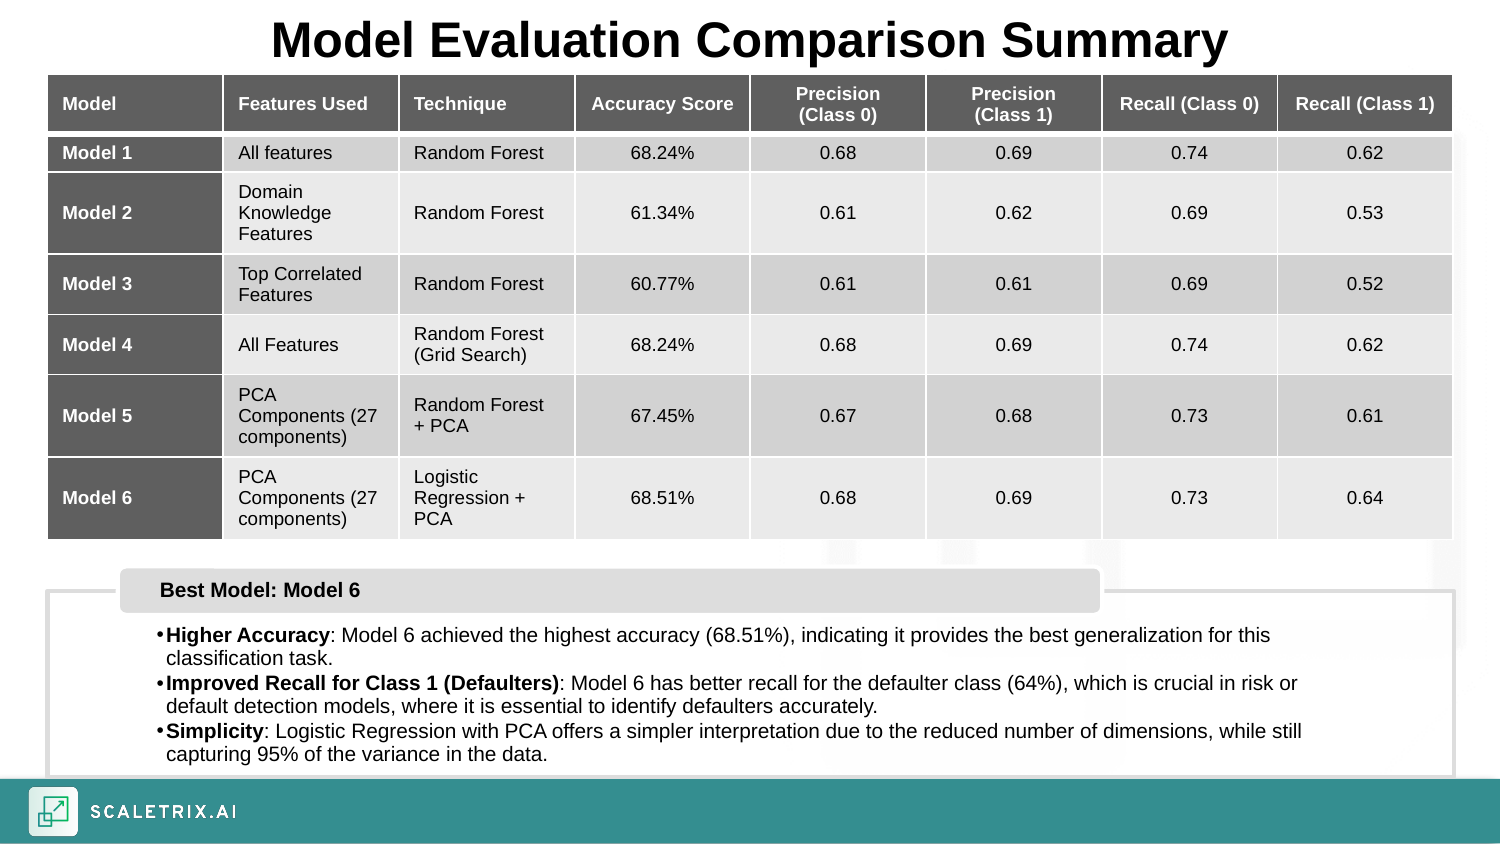

Model Evaluation Comparison Summary

| Model | Features Used | Technique | Accuracy Score | Precision (Class 0) | Precision (Class 1) | Recall (Class 0) | Recall (Class 1) |
| --- | --- | --- | --- | --- | --- | --- | --- |
| Model 1 | All features | Random Forest | 68.24% | 0.68 | 0.69 | 0.74 | 0.62 |
| Model 2 | Domain Knowledge Features | Random Forest | 61.34% | 0.61 | 0.62 | 0.69 | 0.53 |
| Model 3 | Top Correlated Features | Random Forest | 60.77% | 0.61 | 0.61 | 0.69 | 0.52 |
| Model 4 | All Features | Random Forest (Grid Search) | 68.24% | 0.68 | 0.69 | 0.74 | 0.62 |
| Model 5 | PCA Components (27 components) | Random Forest + PCA | 67.45% | 0.67 | 0.68 | 0.73 | 0.61 |
| Model 6 | PCA Components (27 components) | Logistic Regression + PCA | 68.51% | 0.68 | 0.69 | 0.73 | 0.64 |
Higher Accuracy: Model 6 achieved the highest accuracy (68.51%), indicating it provides the best generalization for this classification task.
Improved Recall for Class 1 (Defaulters): Model 6 has better recall for the defaulter class (64%), which is crucial in risk or default detection models, where it is essential to identify defaulters accurately.
Simplicity: Logistic Regression with PCA offers a simpler interpretation due to the reduced number of dimensions, while still capturing 95% of the variance in the data.
Best Model: Model 6